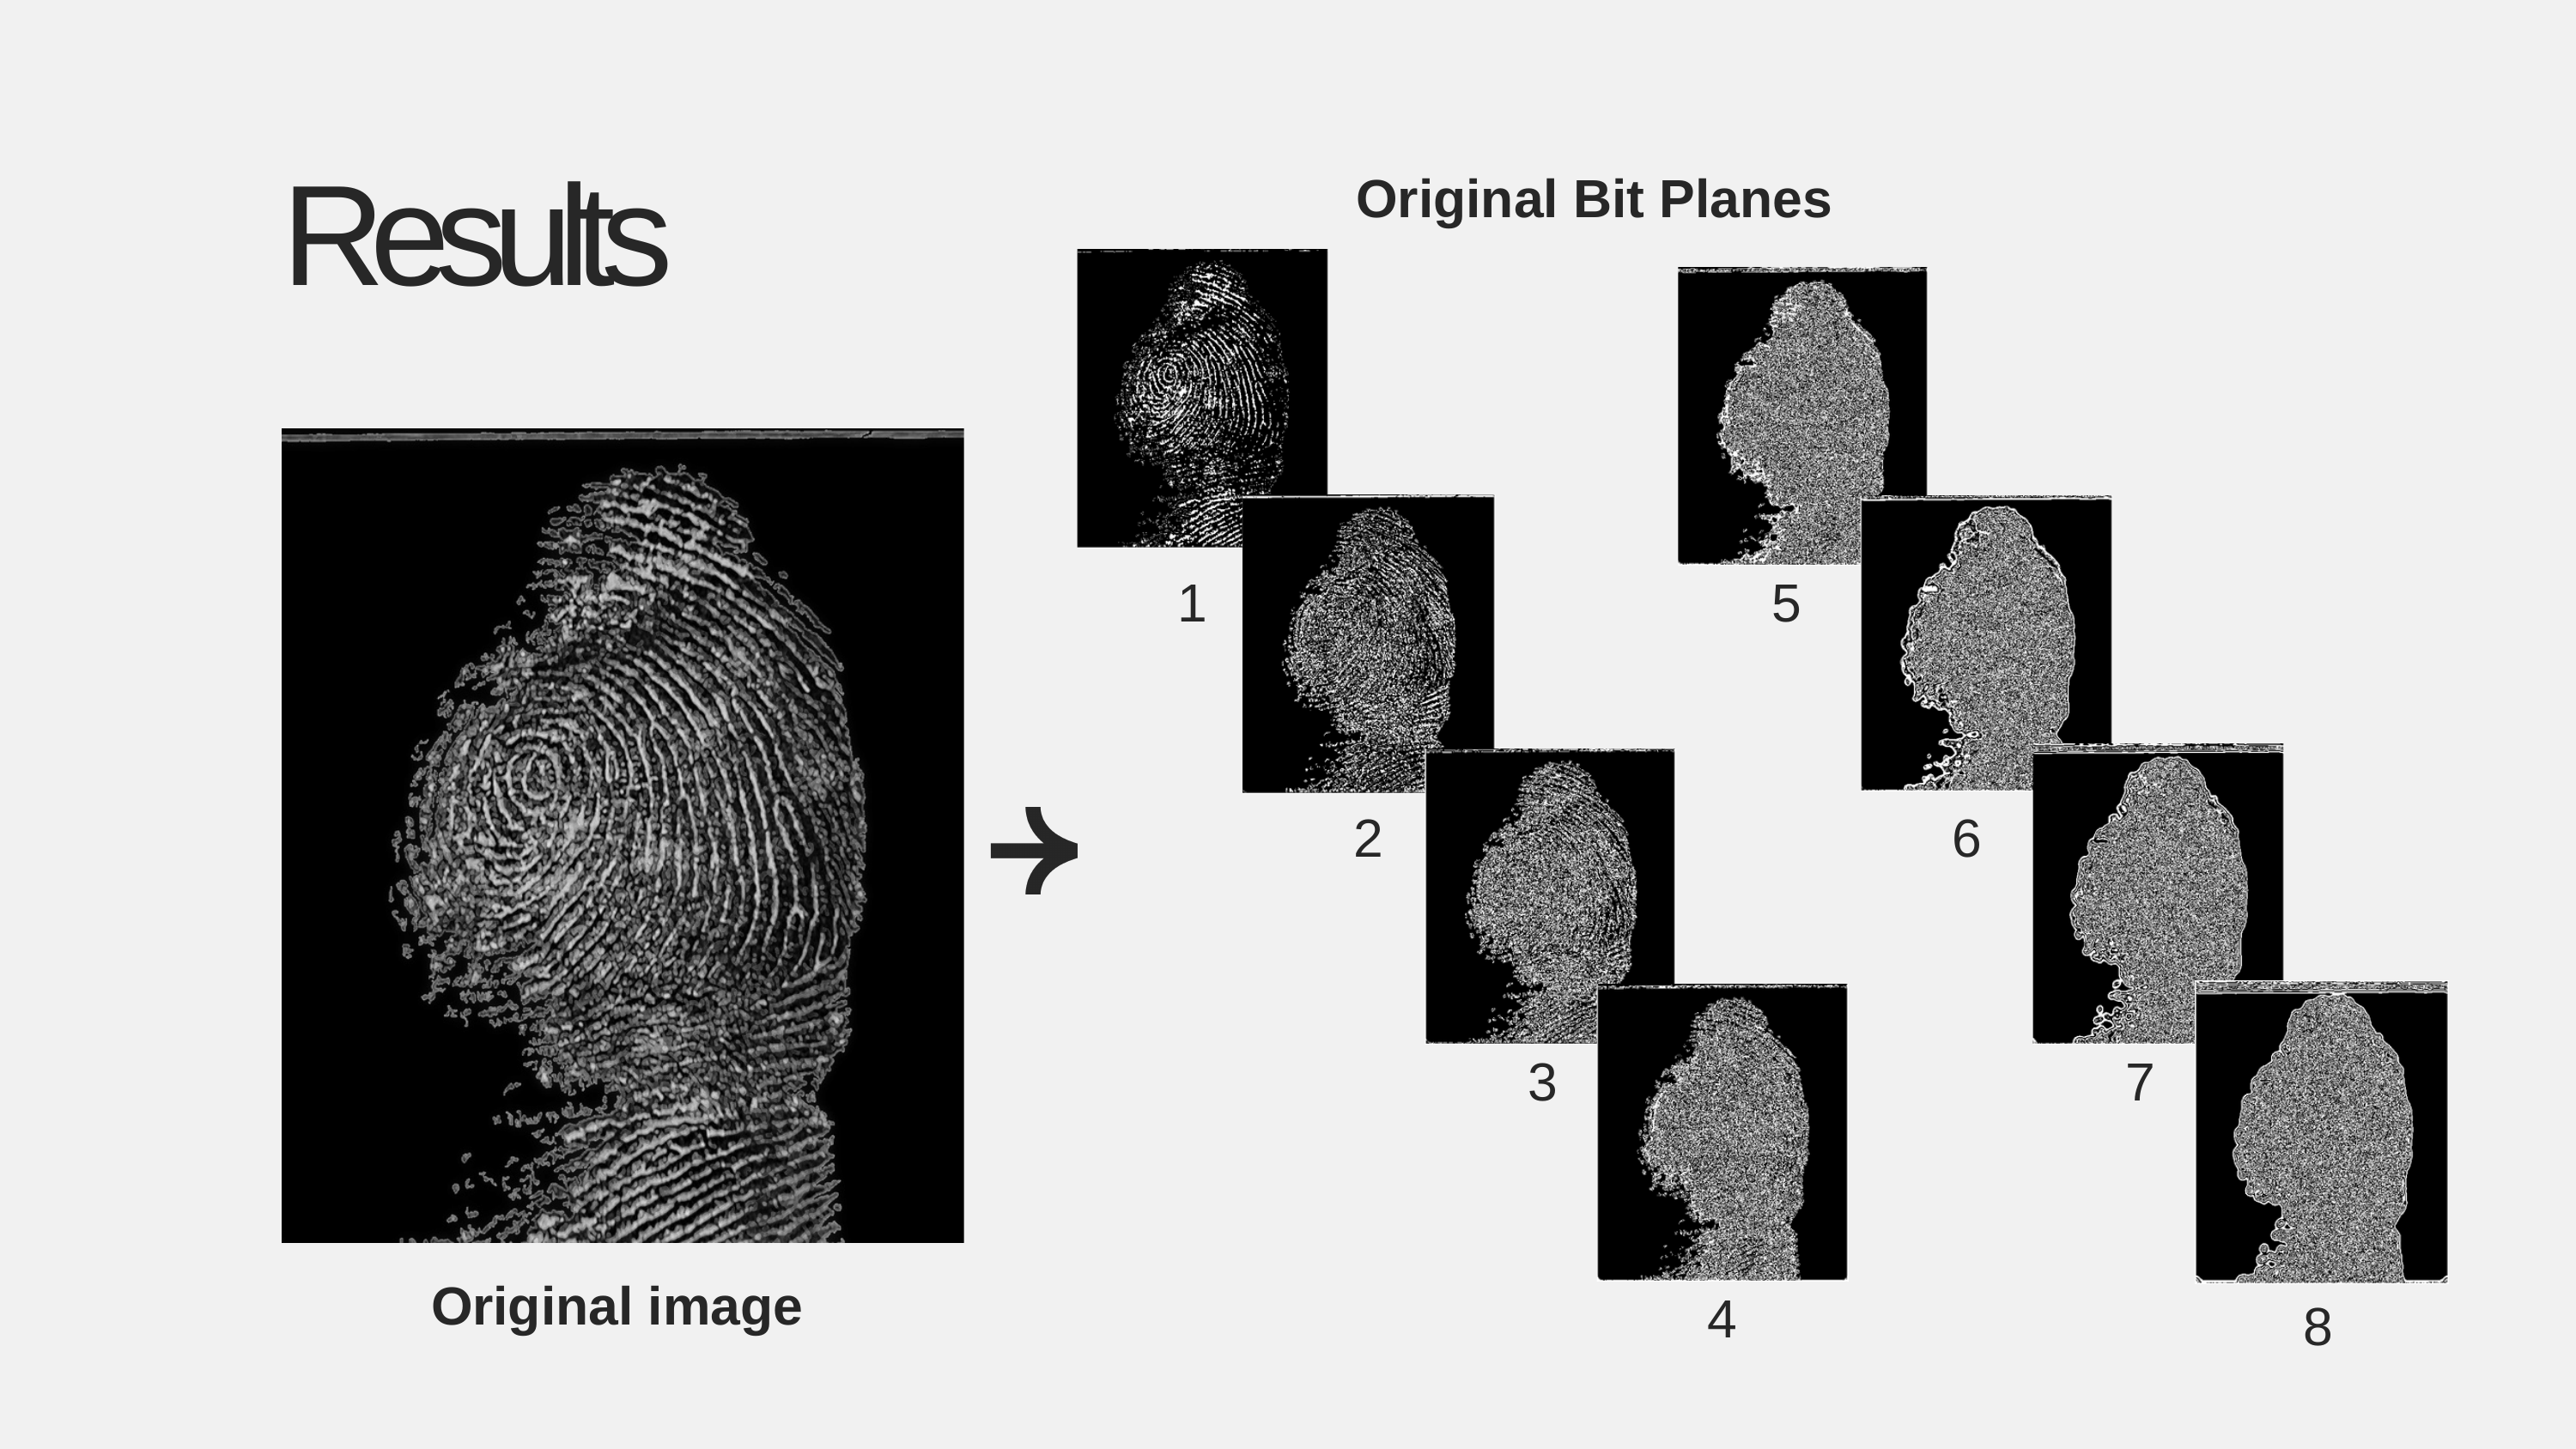

Results
Original Bit Planes

1
5

2
6

3
7
4
8

Original image